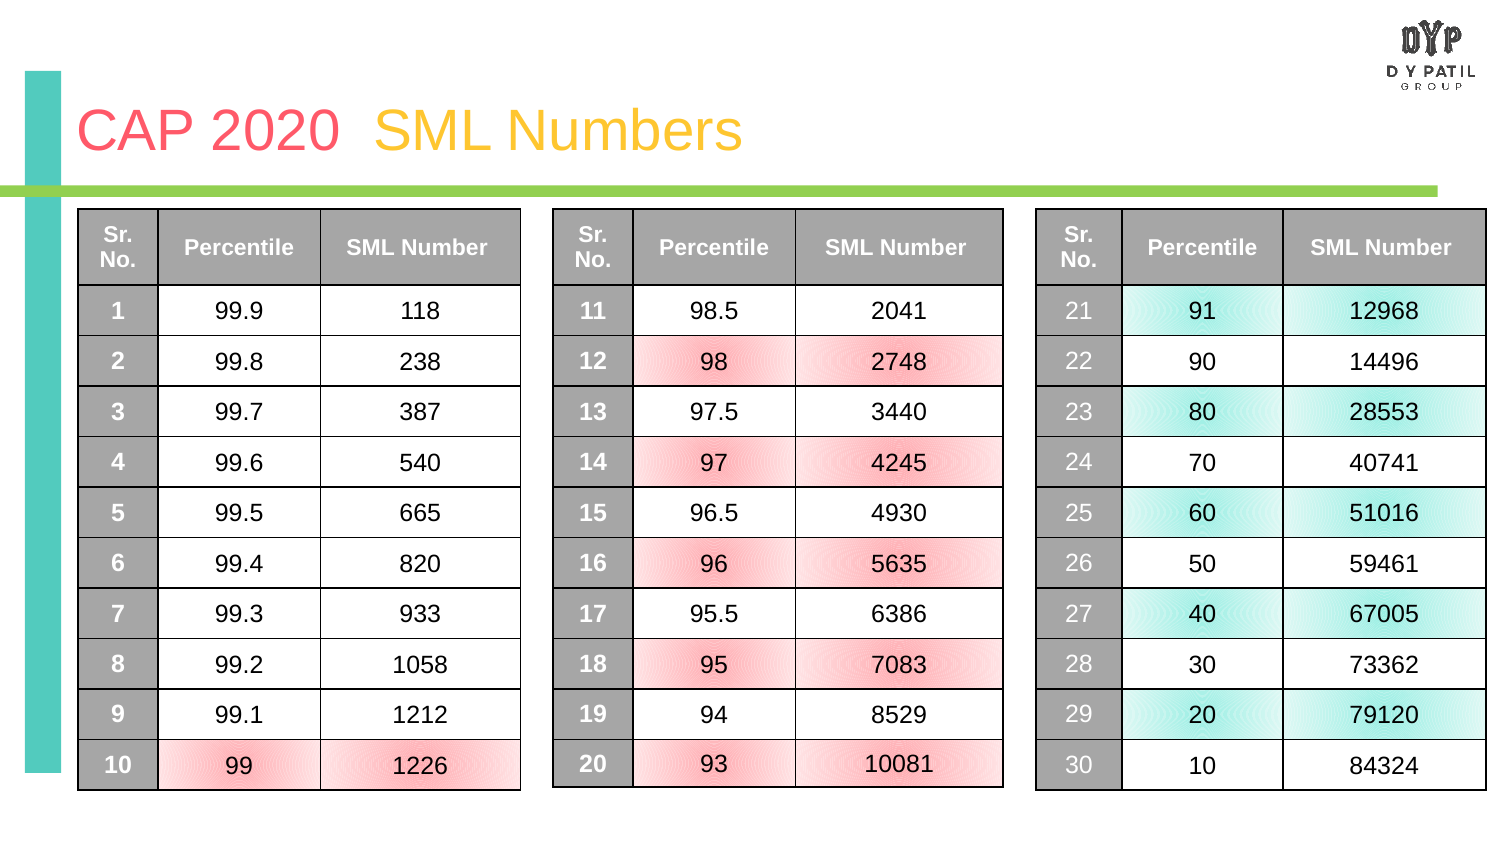

# CAP 2020  SML Numbers
| Sr. No. | Percentile | SML Number |
| --- | --- | --- |
| 11 | 98.5 | 2041 |
| 12 | 98 | 2748 |
| 13 | 97.5 | 3440 |
| 14 | 97 | 4245 |
| 15 | 96.5 | 4930 |
| 16 | 96 | 5635 |
| 17 | 95.5 | 6386 |
| 18 | 95 | 7083 |
| 19 | 94 | 8529 |
| 20 | 93 | 10081 |
| Sr. No. | Percentile | SML Number |
| --- | --- | --- |
| 21 | 91 | 12968 |
| 22 | 90 | 14496 |
| 23 | 80 | 28553 |
| 24 | 70 | 40741 |
| 25 | 60 | 51016 |
| 26 | 50 | 59461 |
| 27 | 40 | 67005 |
| 28 | 30 | 73362 |
| 29 | 20 | 79120 |
| 30 | 10 | 84324 |
| Sr. No. | Percentile | SML Number |
| --- | --- | --- |
| 1 | 99.9 | 118 |
| 2 | 99.8 | 238 |
| 3 | 99.7 | 387 |
| 4 | 99.6 | 540 |
| 5 | 99.5 | 665 |
| 6 | 99.4 | 820 |
| 7 | 99.3 | 933 |
| 8 | 99.2 | 1058 |
| 9 | 99.1 | 1212 |
| 10 | 99 | 1226 |